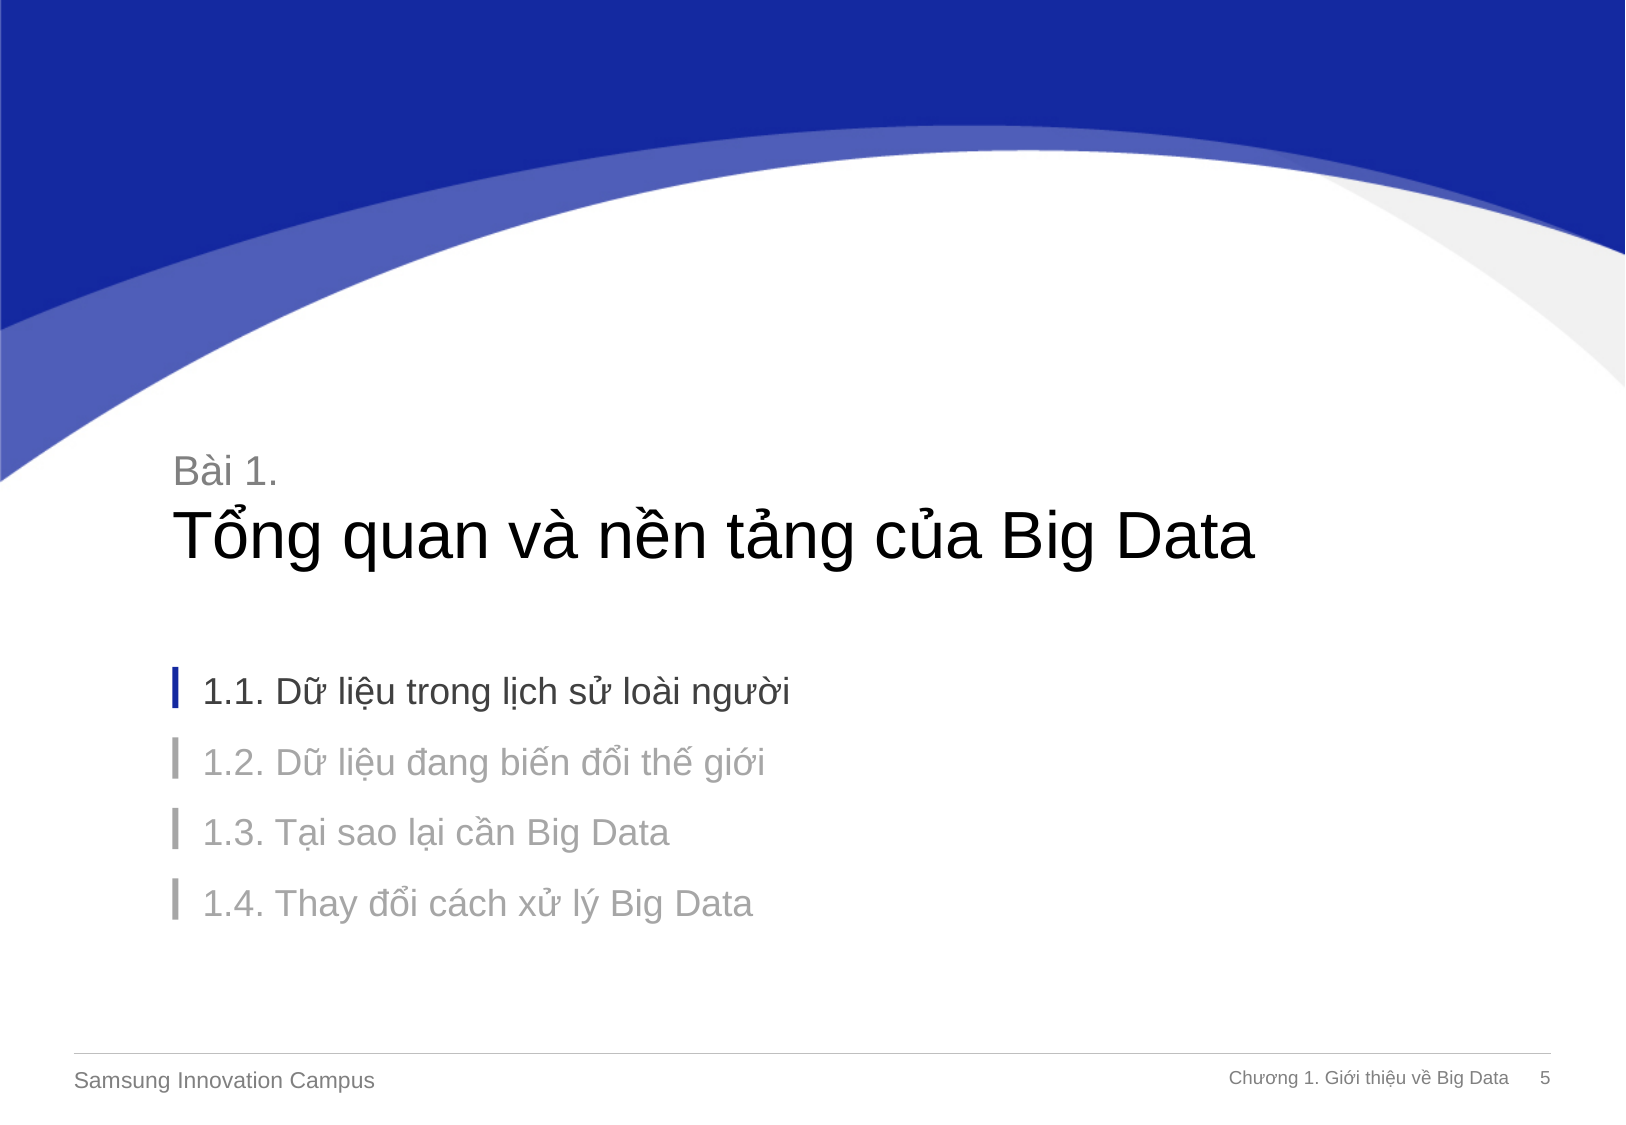

Bài 1.
Tổng quan và nền tảng của Big Data

1.1. Dữ liệu trong lịch sử loài người

1.2. Dữ liệu đang biến đổi thế giới

1.3. Tại sao lại cần Big Data

1.4. Thay đổi cách xử lý Big Data